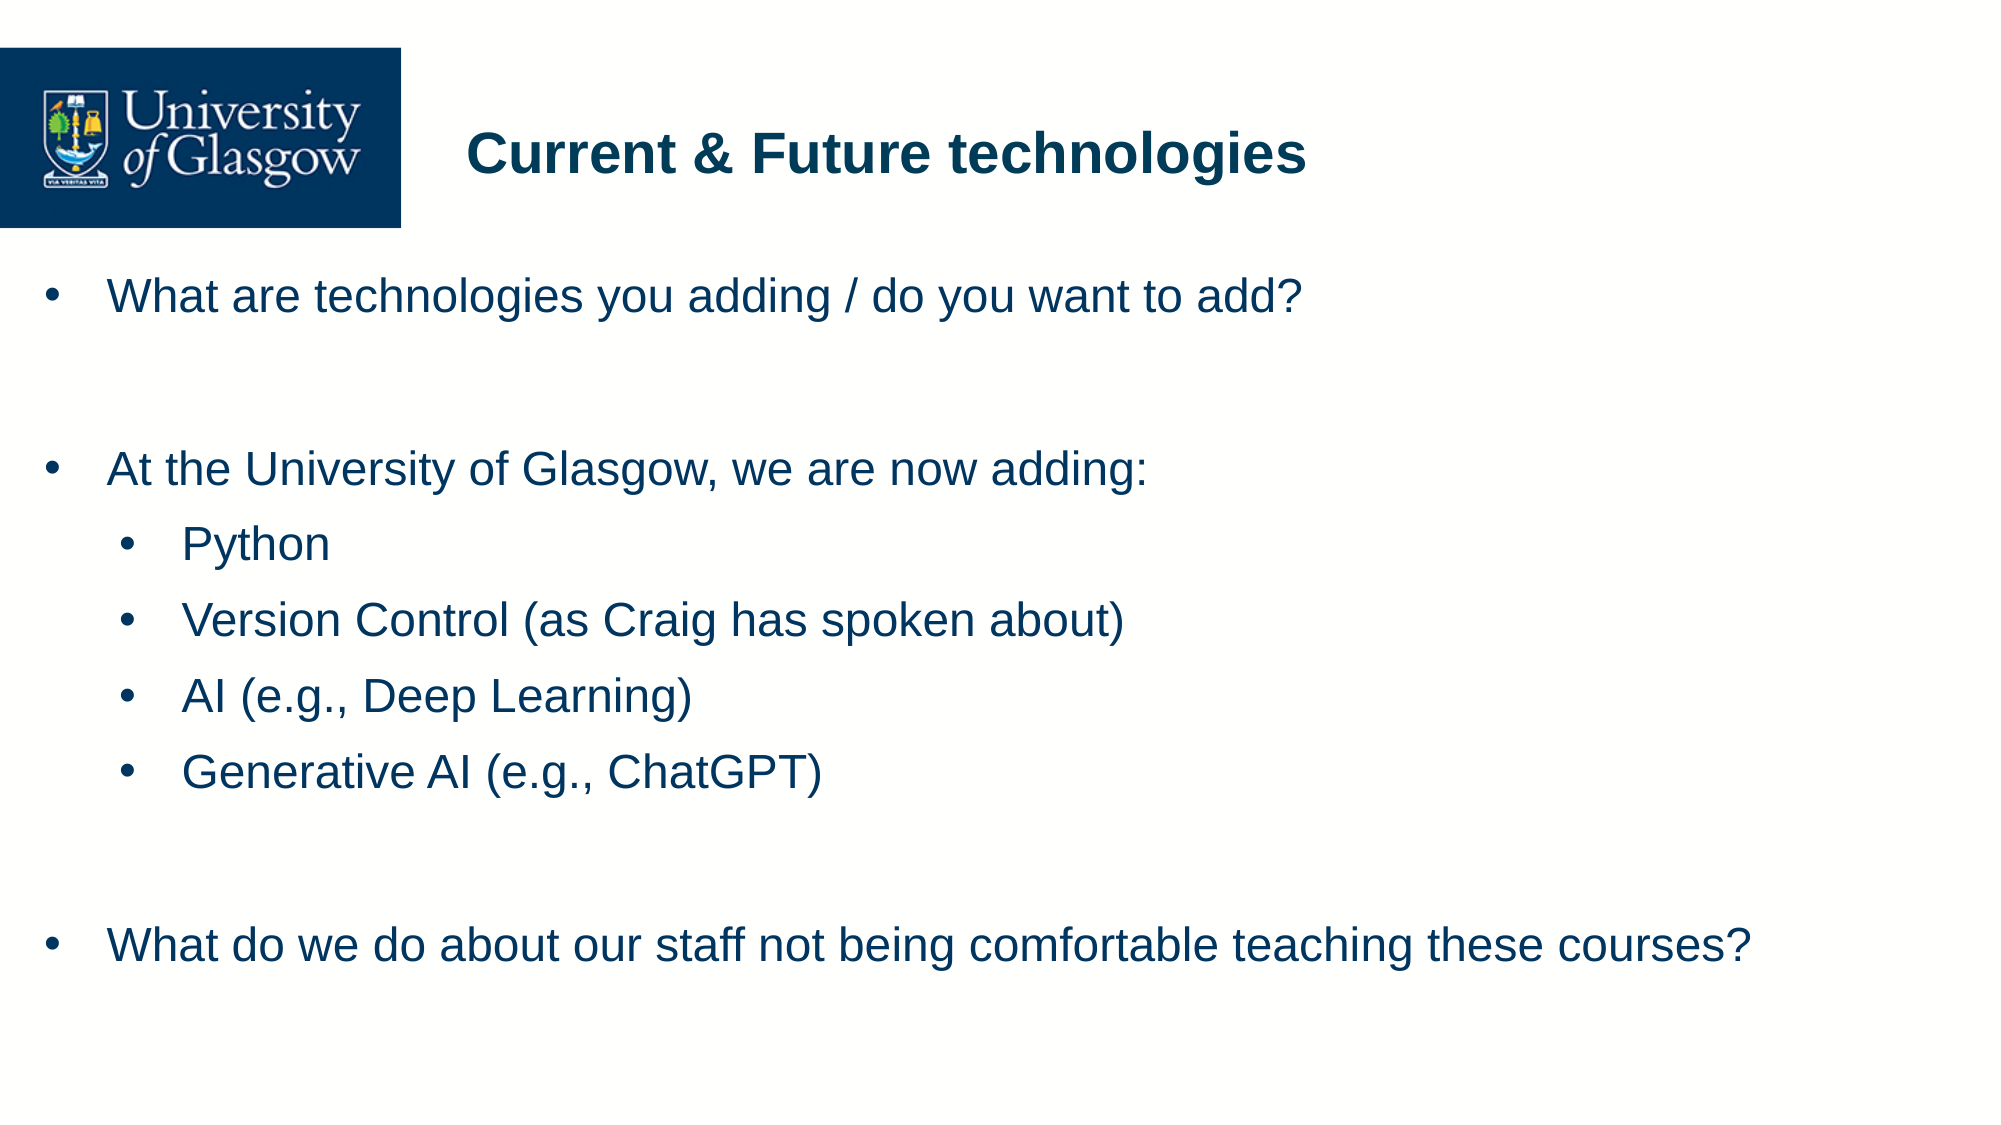

# Current & Future technologies
What are technologies you adding / do you want to add?

At the University of Glasgow, we are now adding:
Python
Version Control (as Craig has spoken about)
AI (e.g., Deep Learning)
Generative AI (e.g., ChatGPT)

What do we do about our staff not being comfortable teaching these courses?